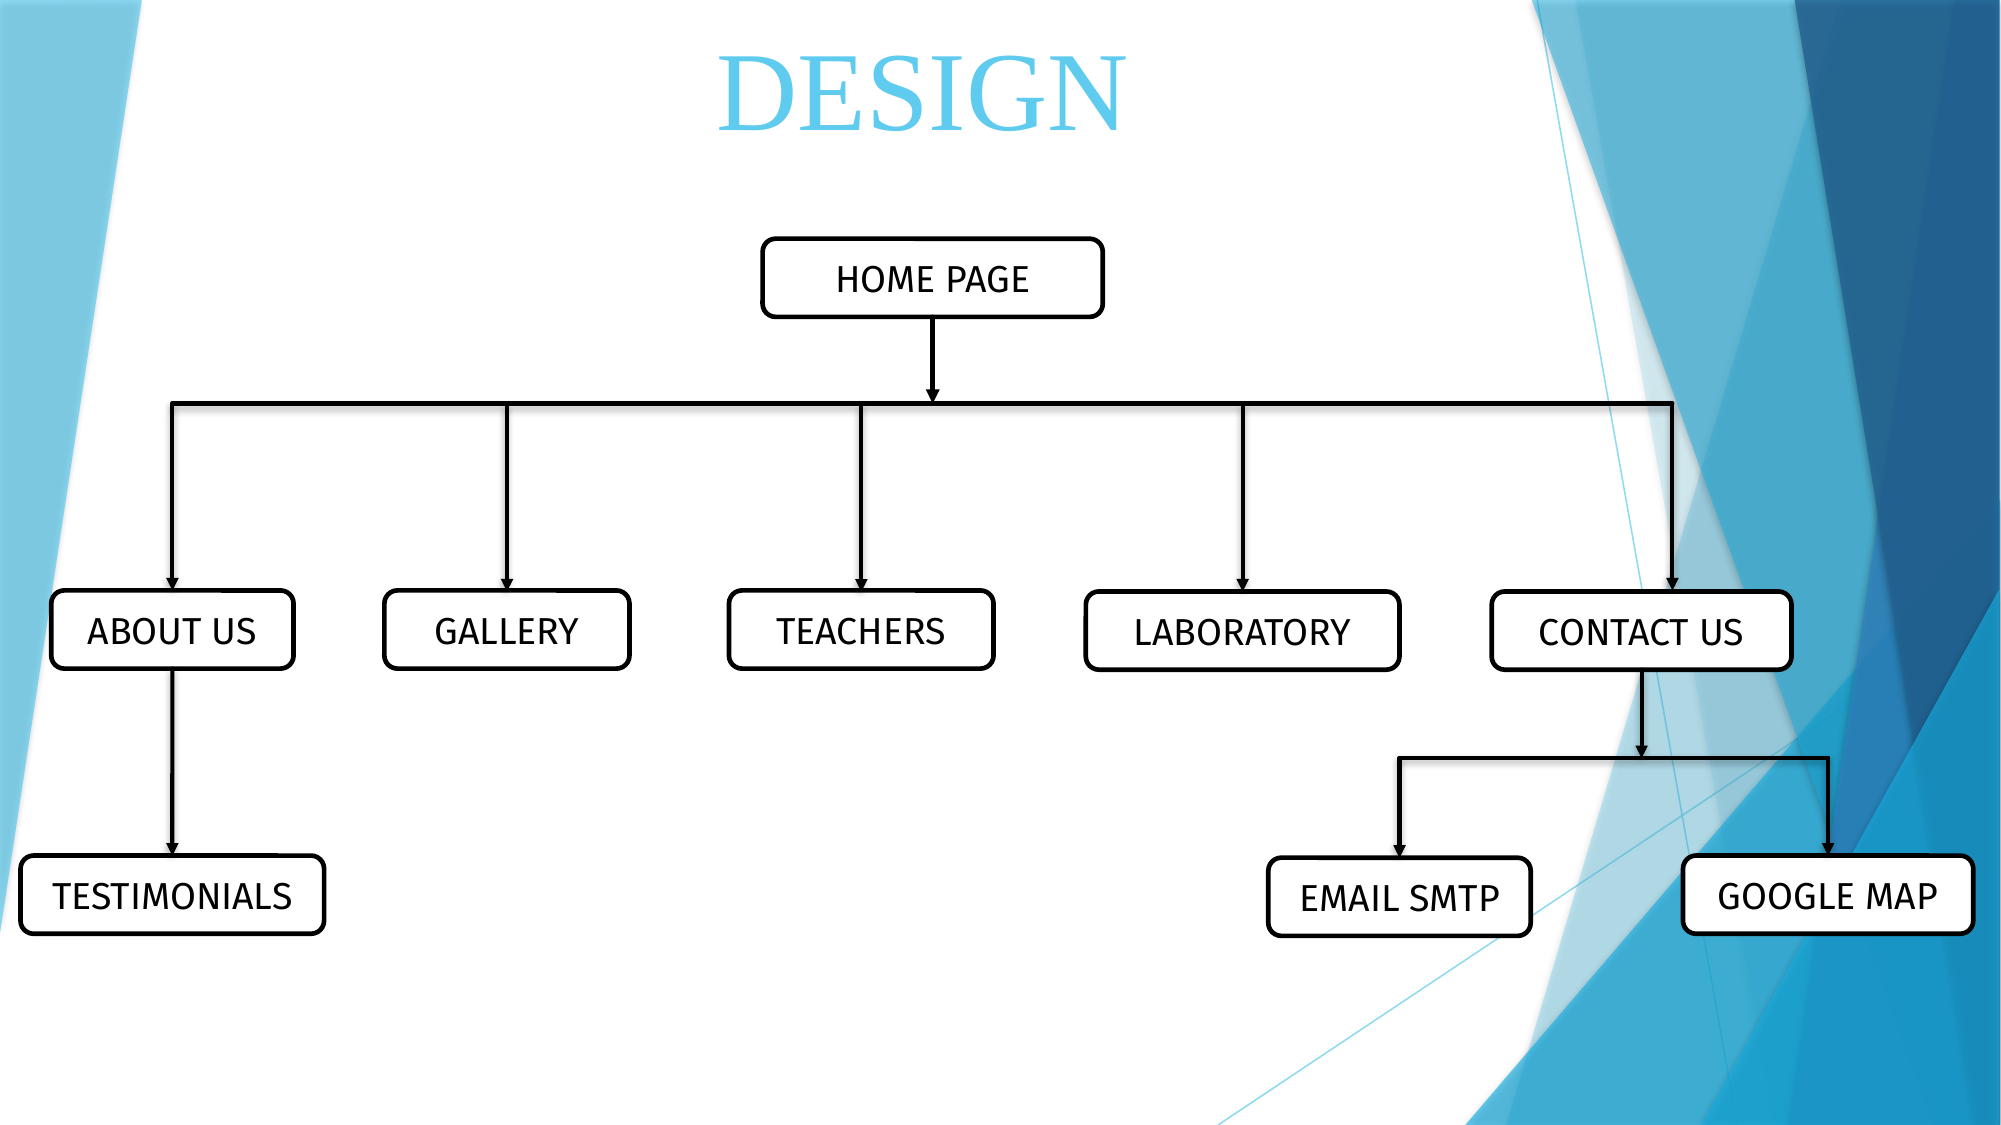

# DESIGN
HOME PAGE
ABOUT US
GALLERY
TEACHERS
LABORATORY
CONTACT US
TESTIMONIALS
GOOGLE MAP
EMAIL SMTP